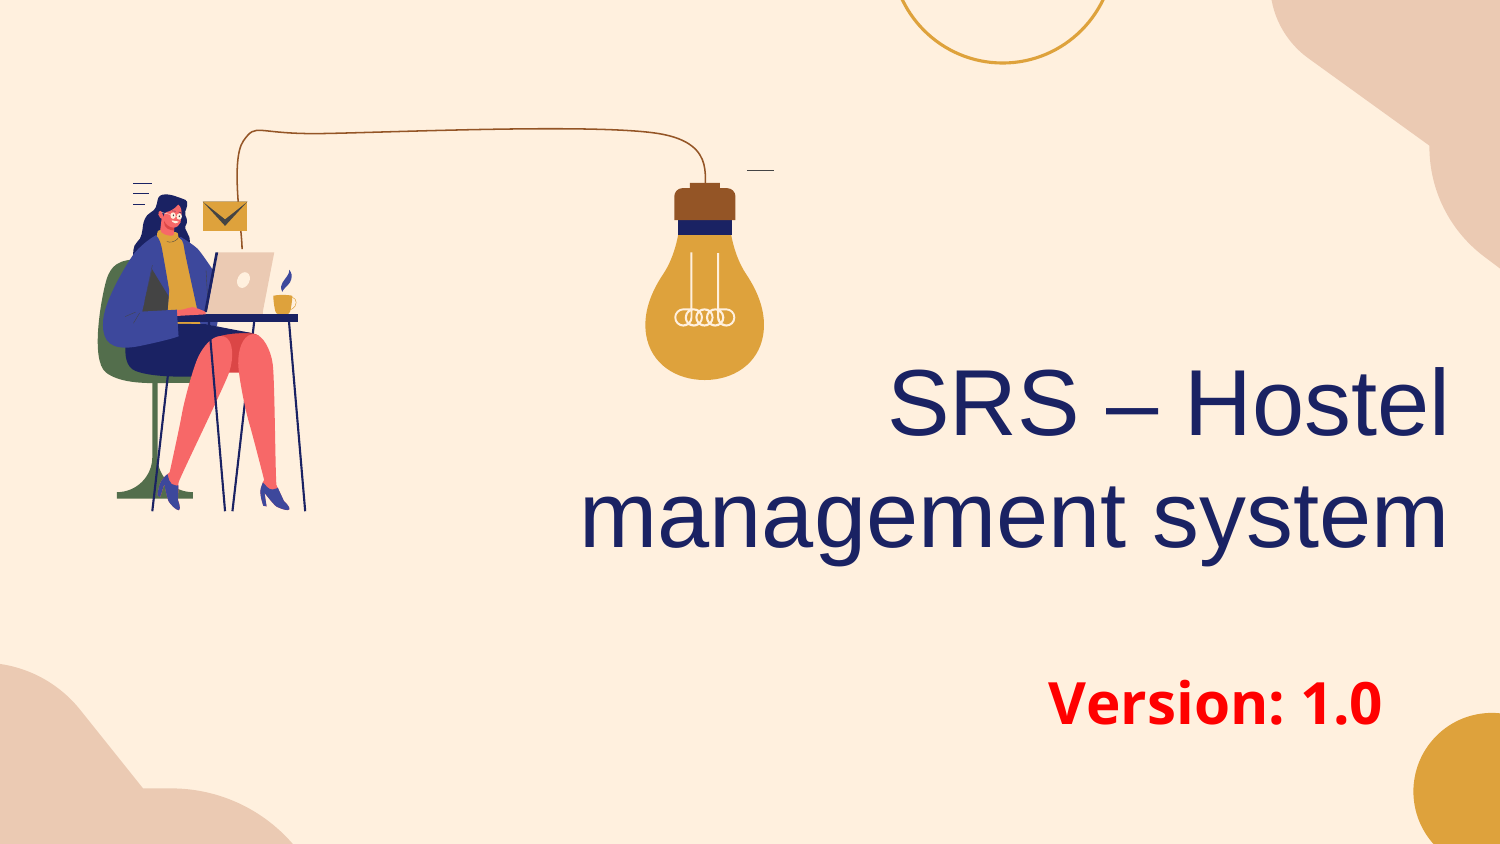

# SRS – Hostel management system
Version: 1.0